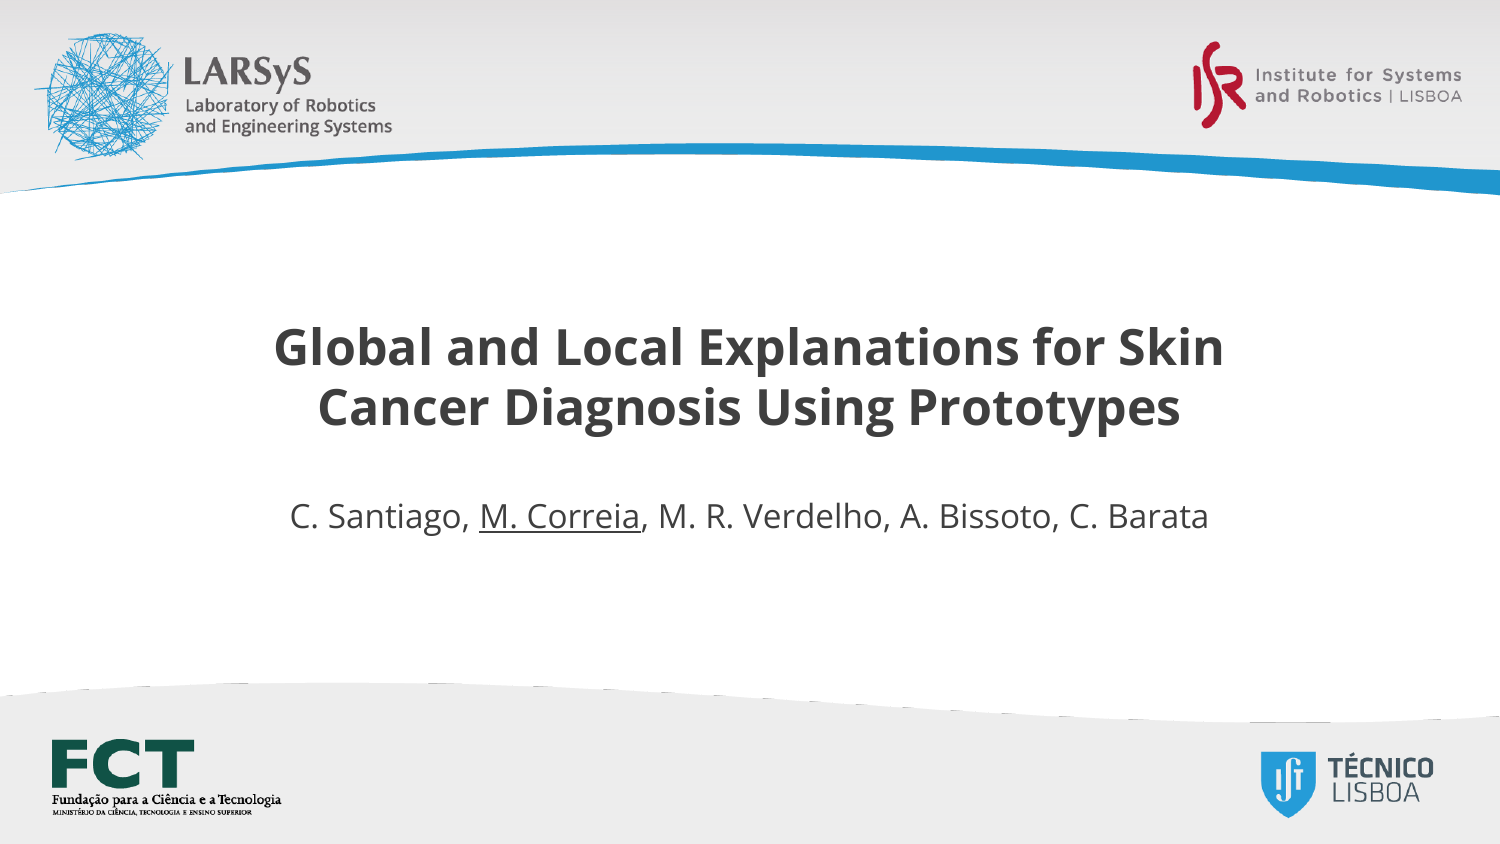

Global and Local Explanations for Skin Cancer Diagnosis Using Prototypes
C. Santiago, M. Correia, M. R. Verdelho, A. Bissoto, C. Barata